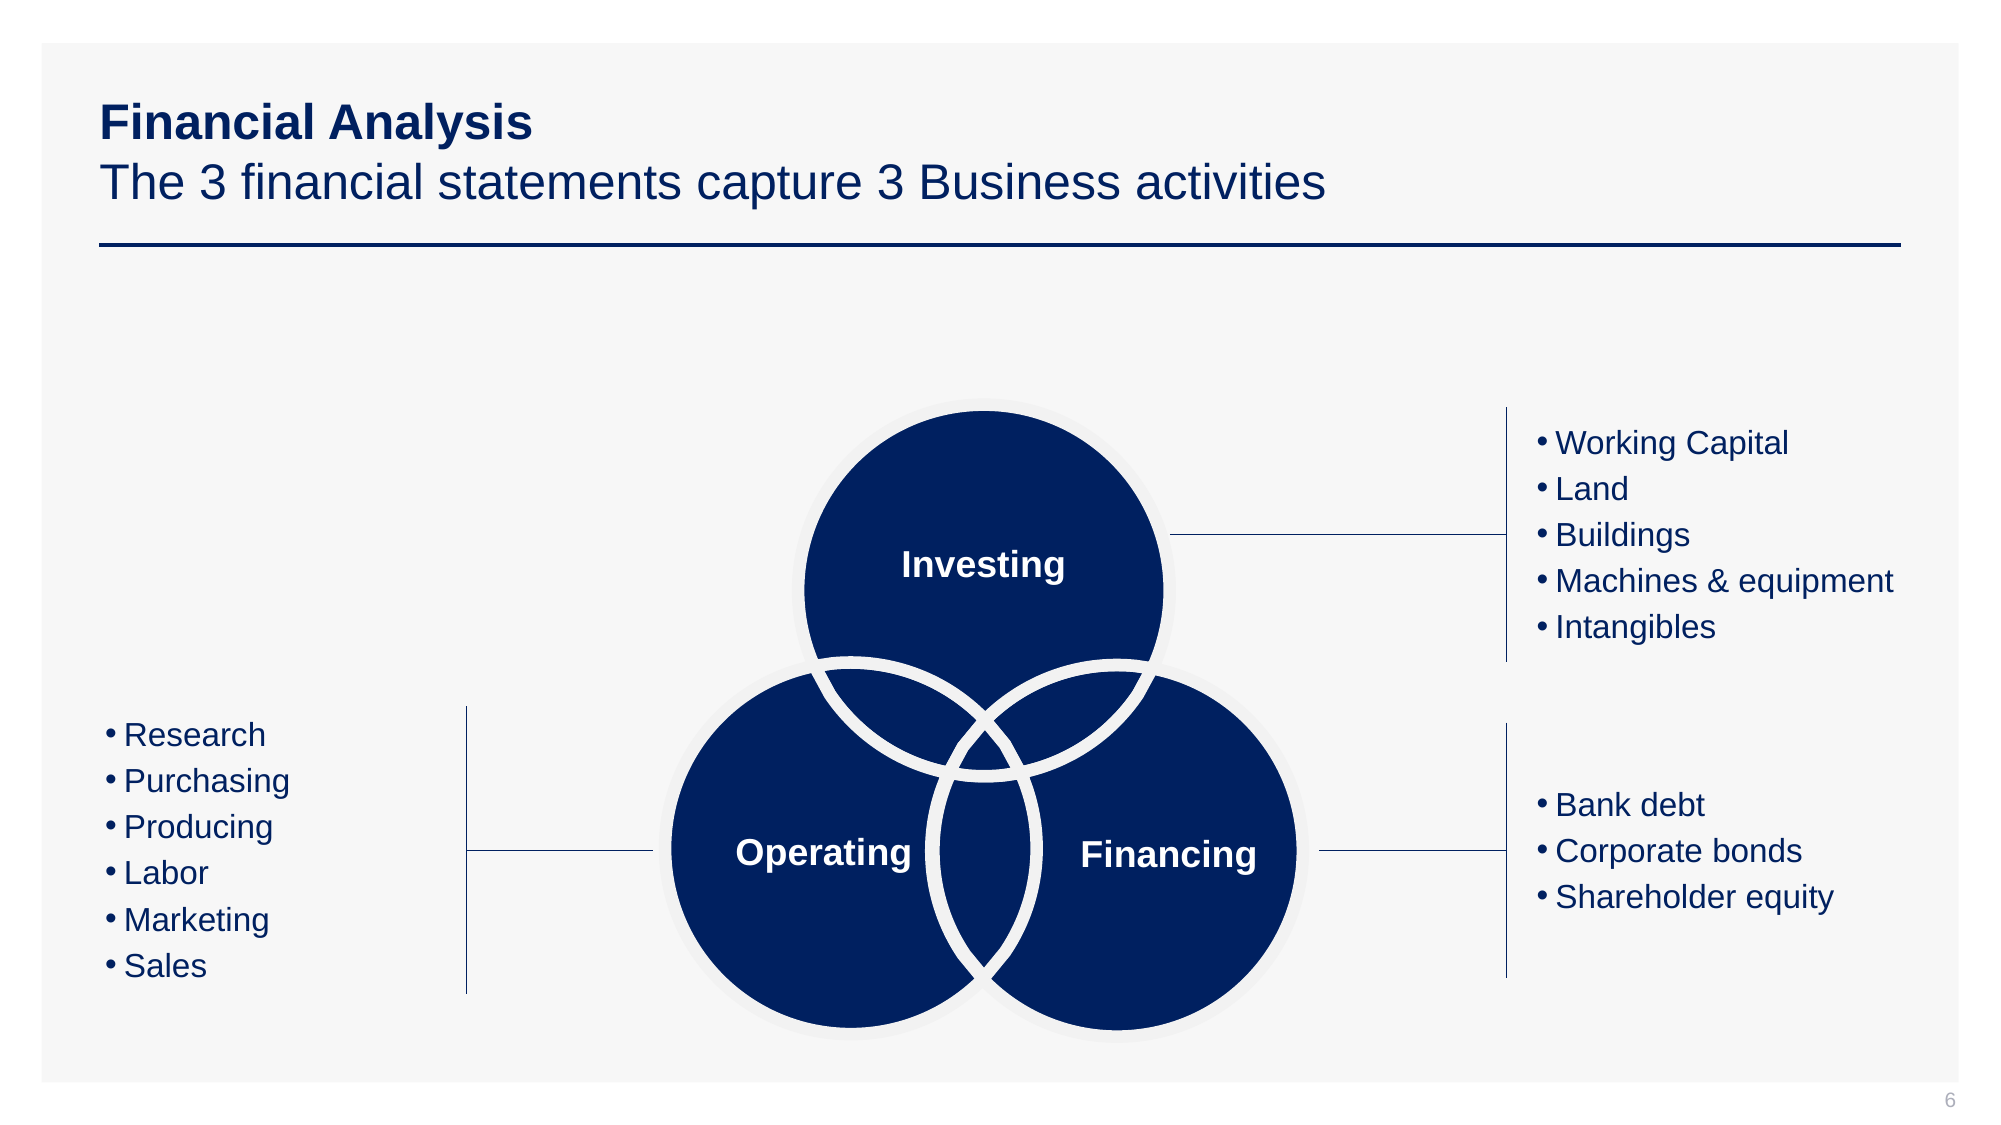

# Financial Analysis The 3 financial statements capture 3 Business activities
Investing
Working Capital
Land
Buildings
Machines & equipment
Intangibles

 Operating
     Financing
Research
Purchasing
Producing
Labor
Marketing
Sales

Bank debt
Corporate bonds
Shareholder equity
6